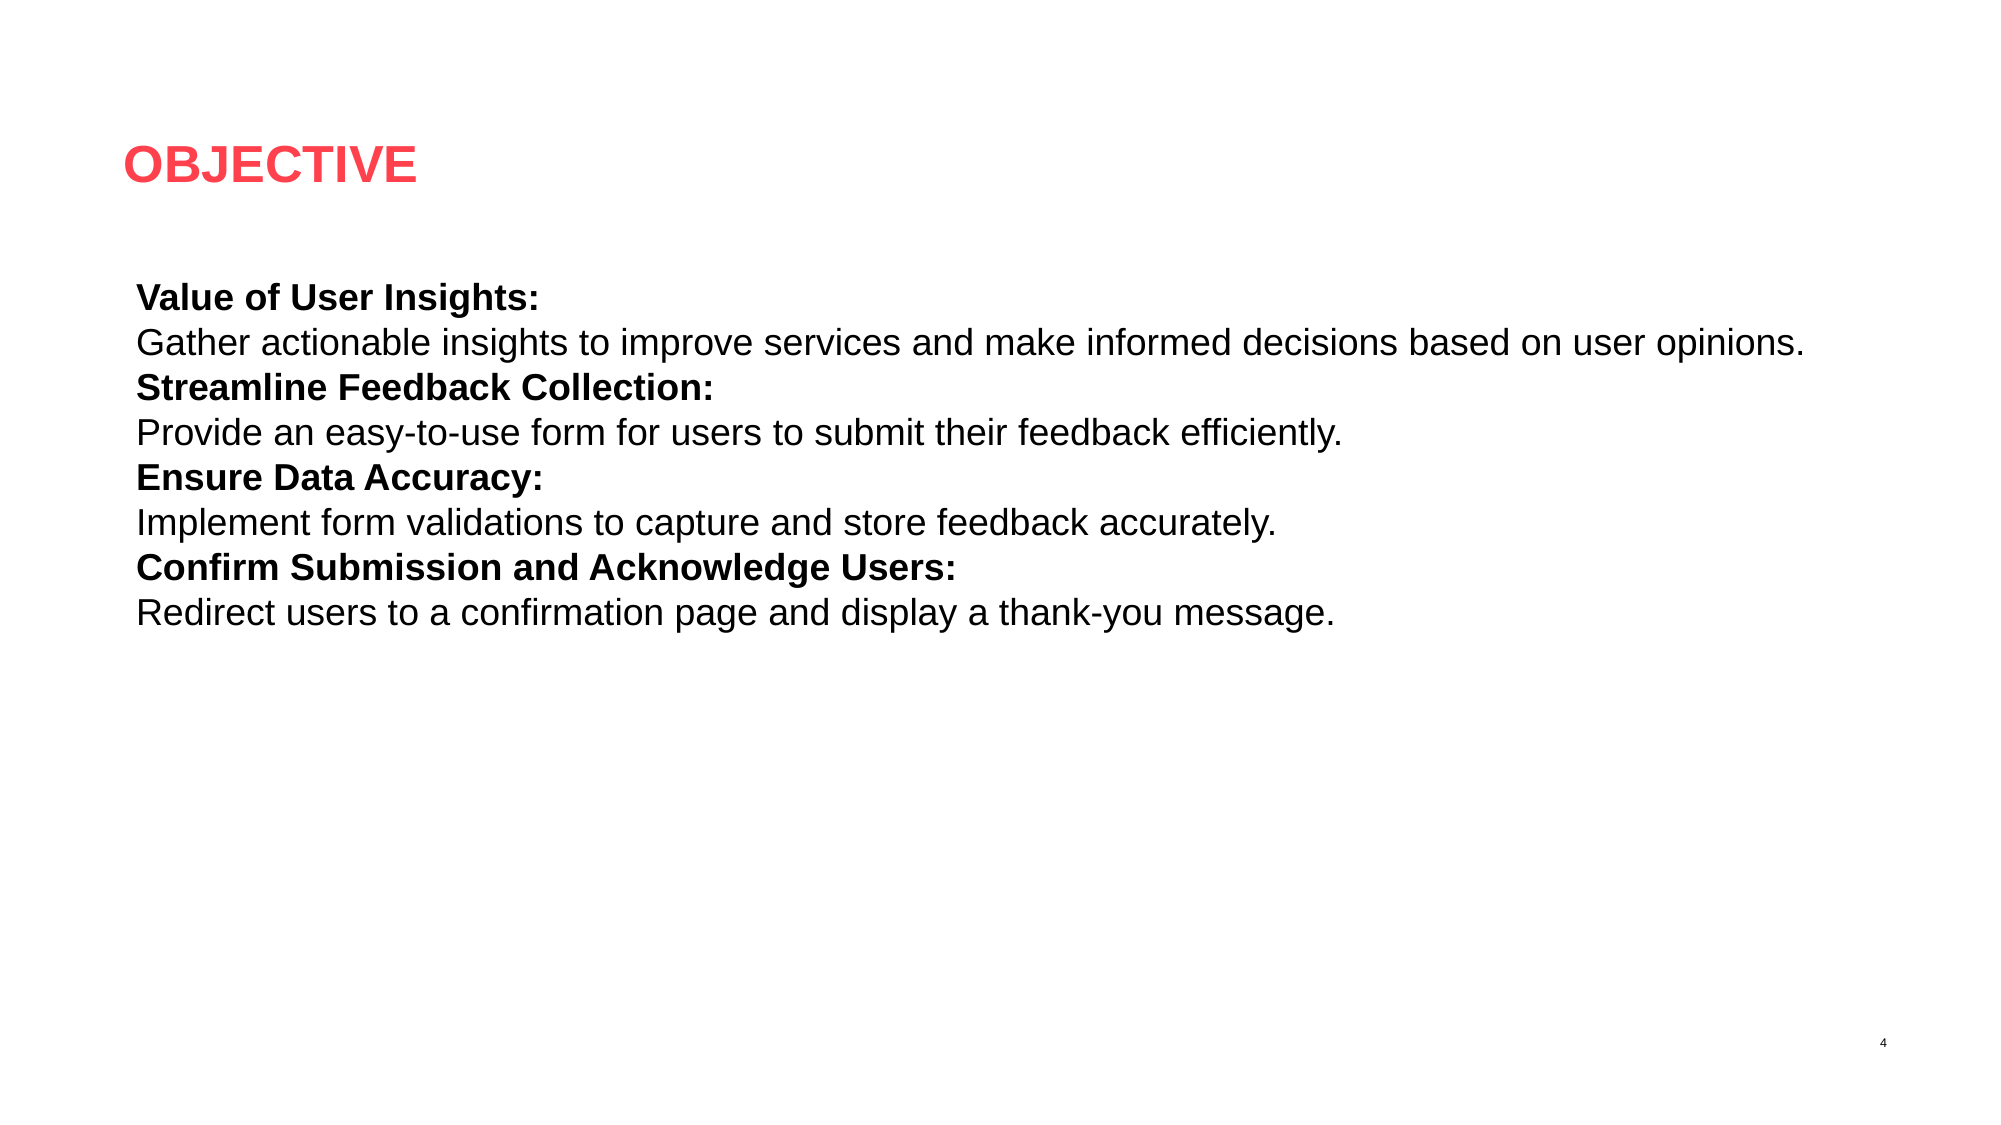

OBJECTIVE
Value of User Insights:
Gather actionable insights to improve services and make informed decisions based on user opinions.
Streamline Feedback Collection:
Provide an easy-to-use form for users to submit their feedback efficiently.
Ensure Data Accuracy:
Implement form validations to capture and store feedback accurately.
Confirm Submission and Acknowledge Users:
Redirect users to a confirmation page and display a thank-you message.